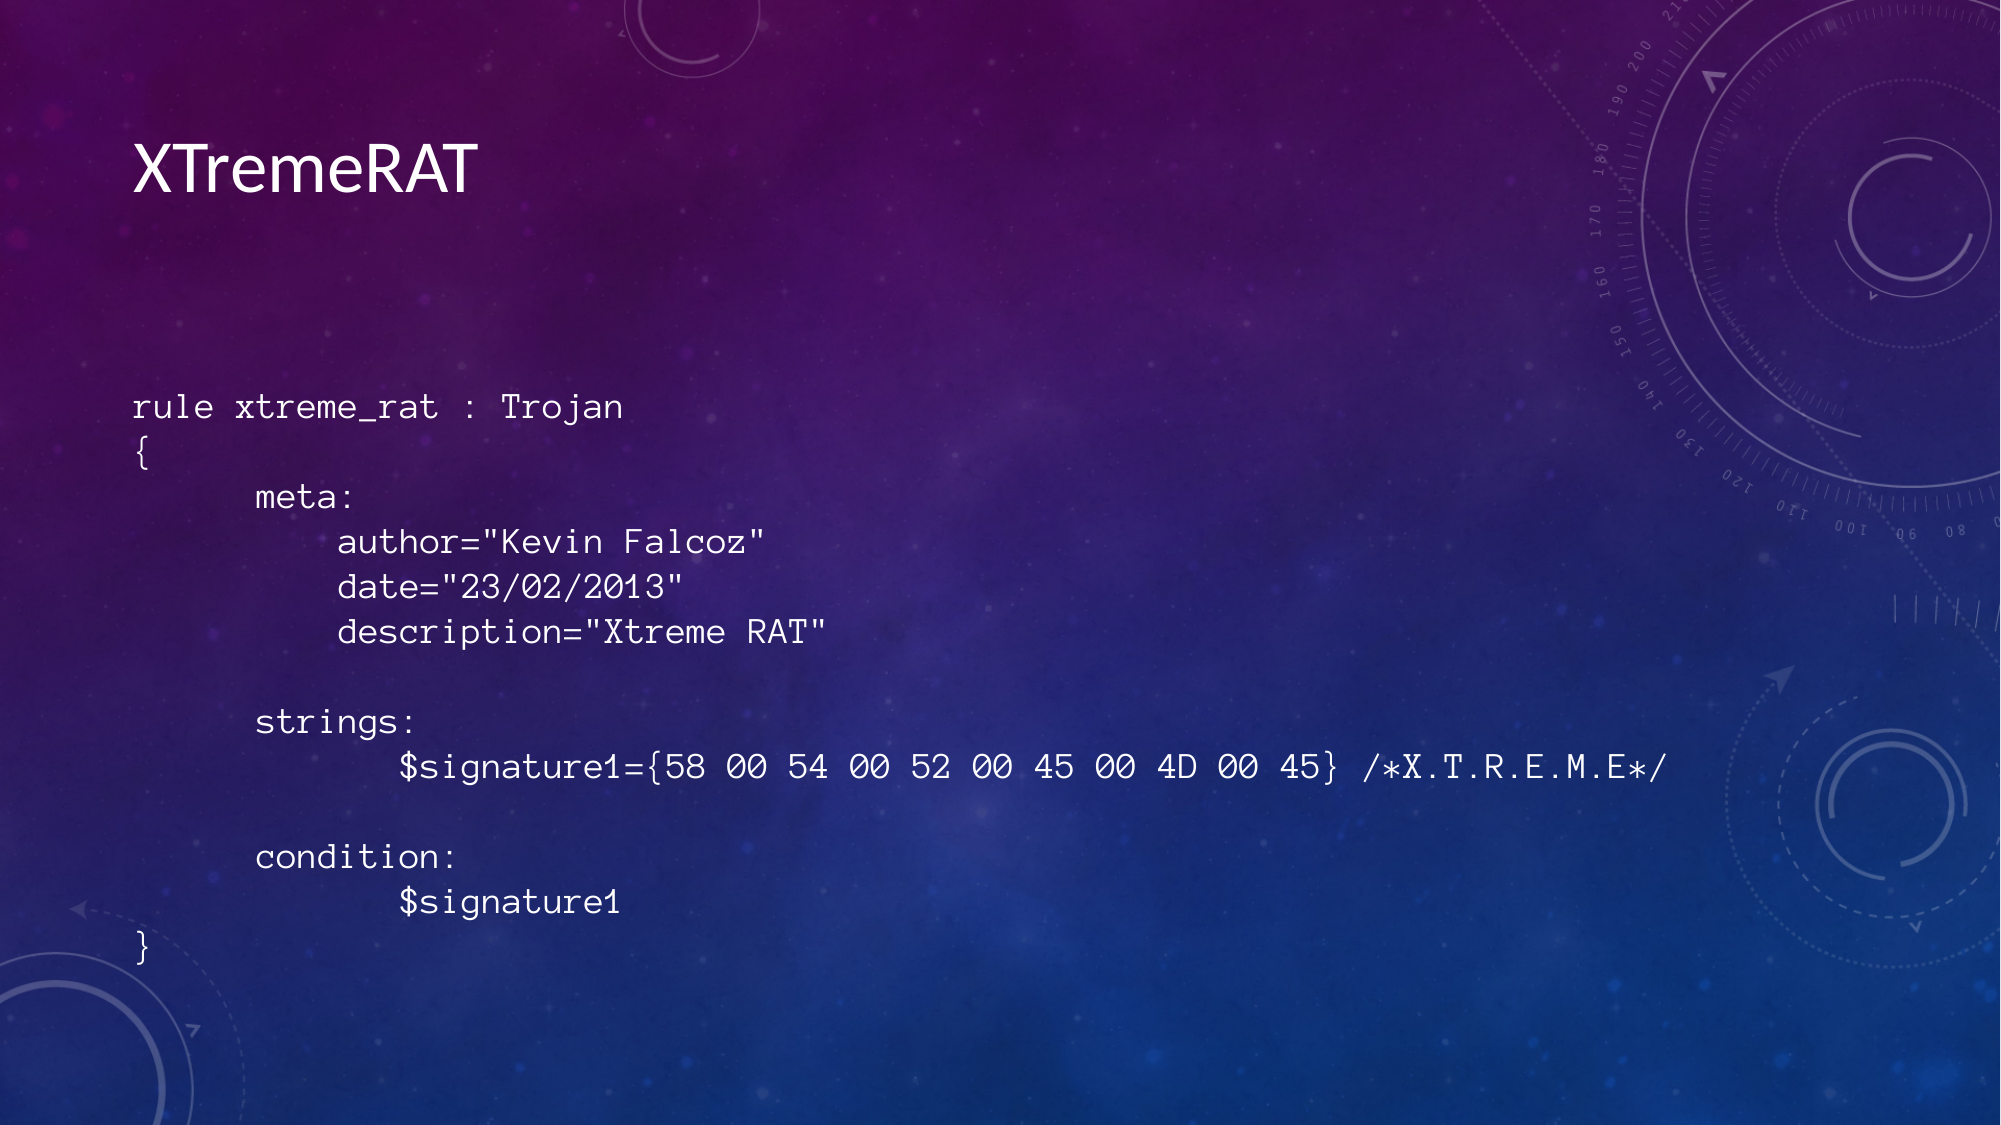

XTremeRAT
rule xtreme_rat : Trojan
{
      meta:
          author="Kevin Falcoz"
          date="23/02/2013"
          description="Xtreme RAT"

      strings:
             $signature1={58 00 54 00 52 00 45 00 4D 00 45} /*X.T.R.E.M.E*/

      condition:
             $signature1
}